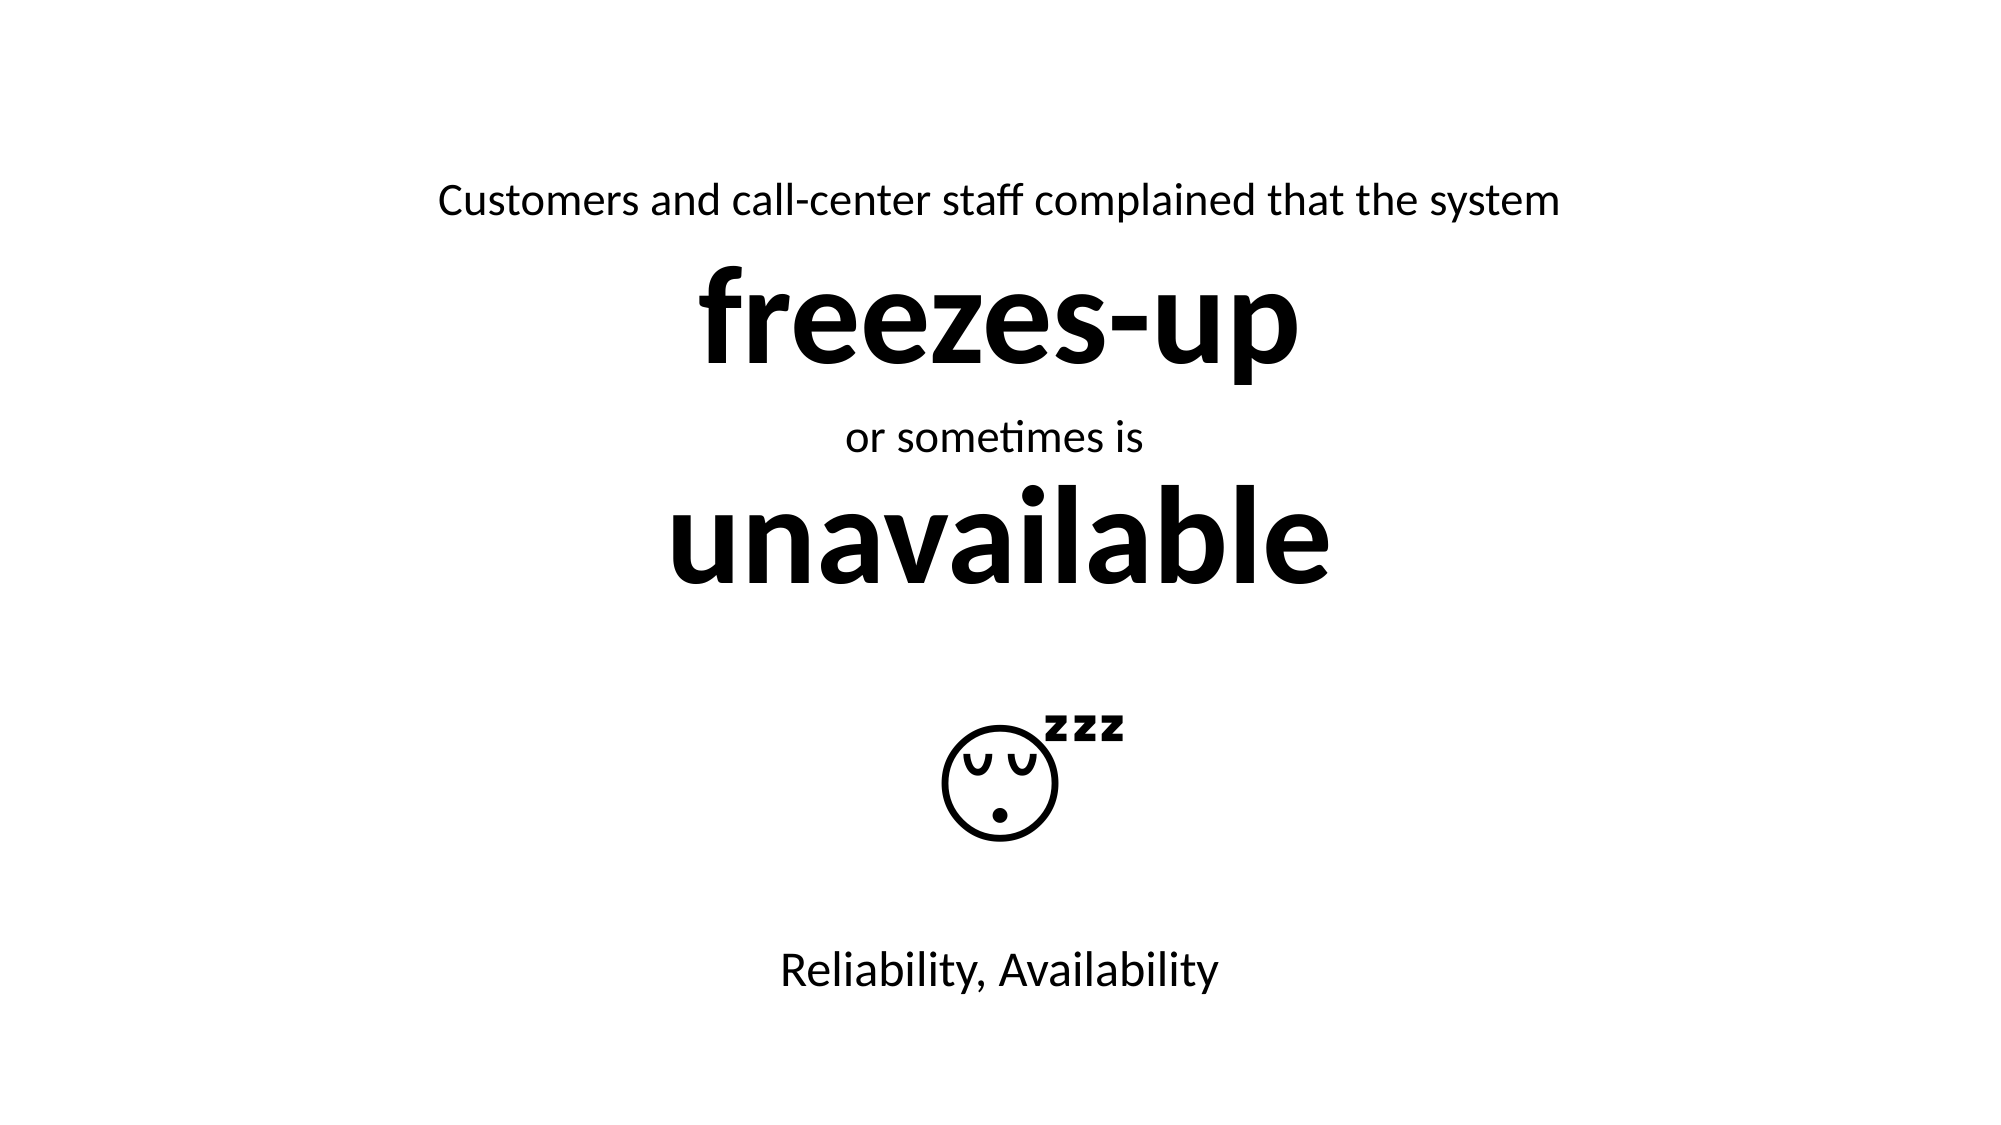

Customers and call-center staff complained that the system
 freezes-up
or sometimes is
unavailable

😴

Reliability, Availability